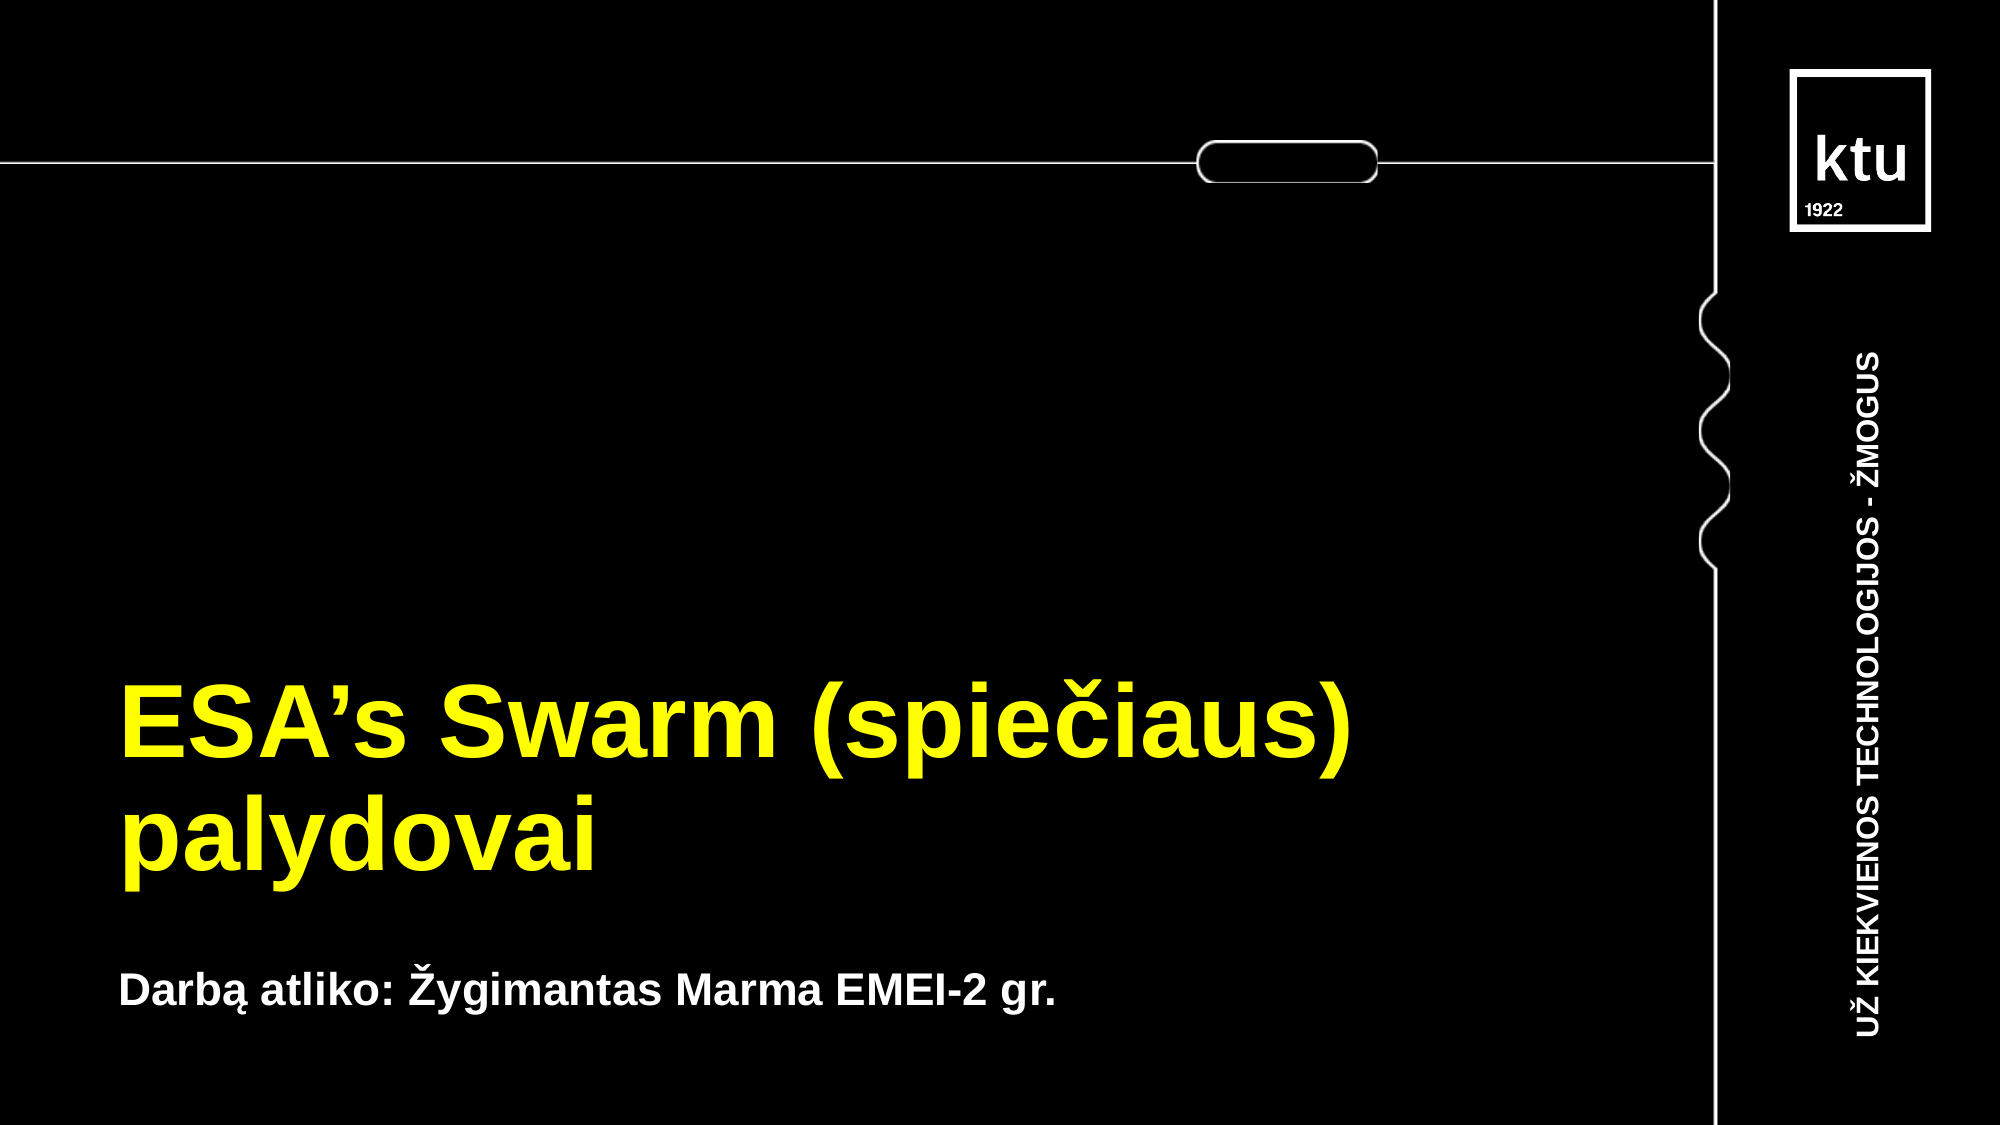

ESA’s Swarm (spiečiaus) palydovai
UŽ KIEKVIENOS TECHNOLOGIJOS - ŽMOGUS
Darbą atliko: Žygimantas Marma EMEI-2 gr.